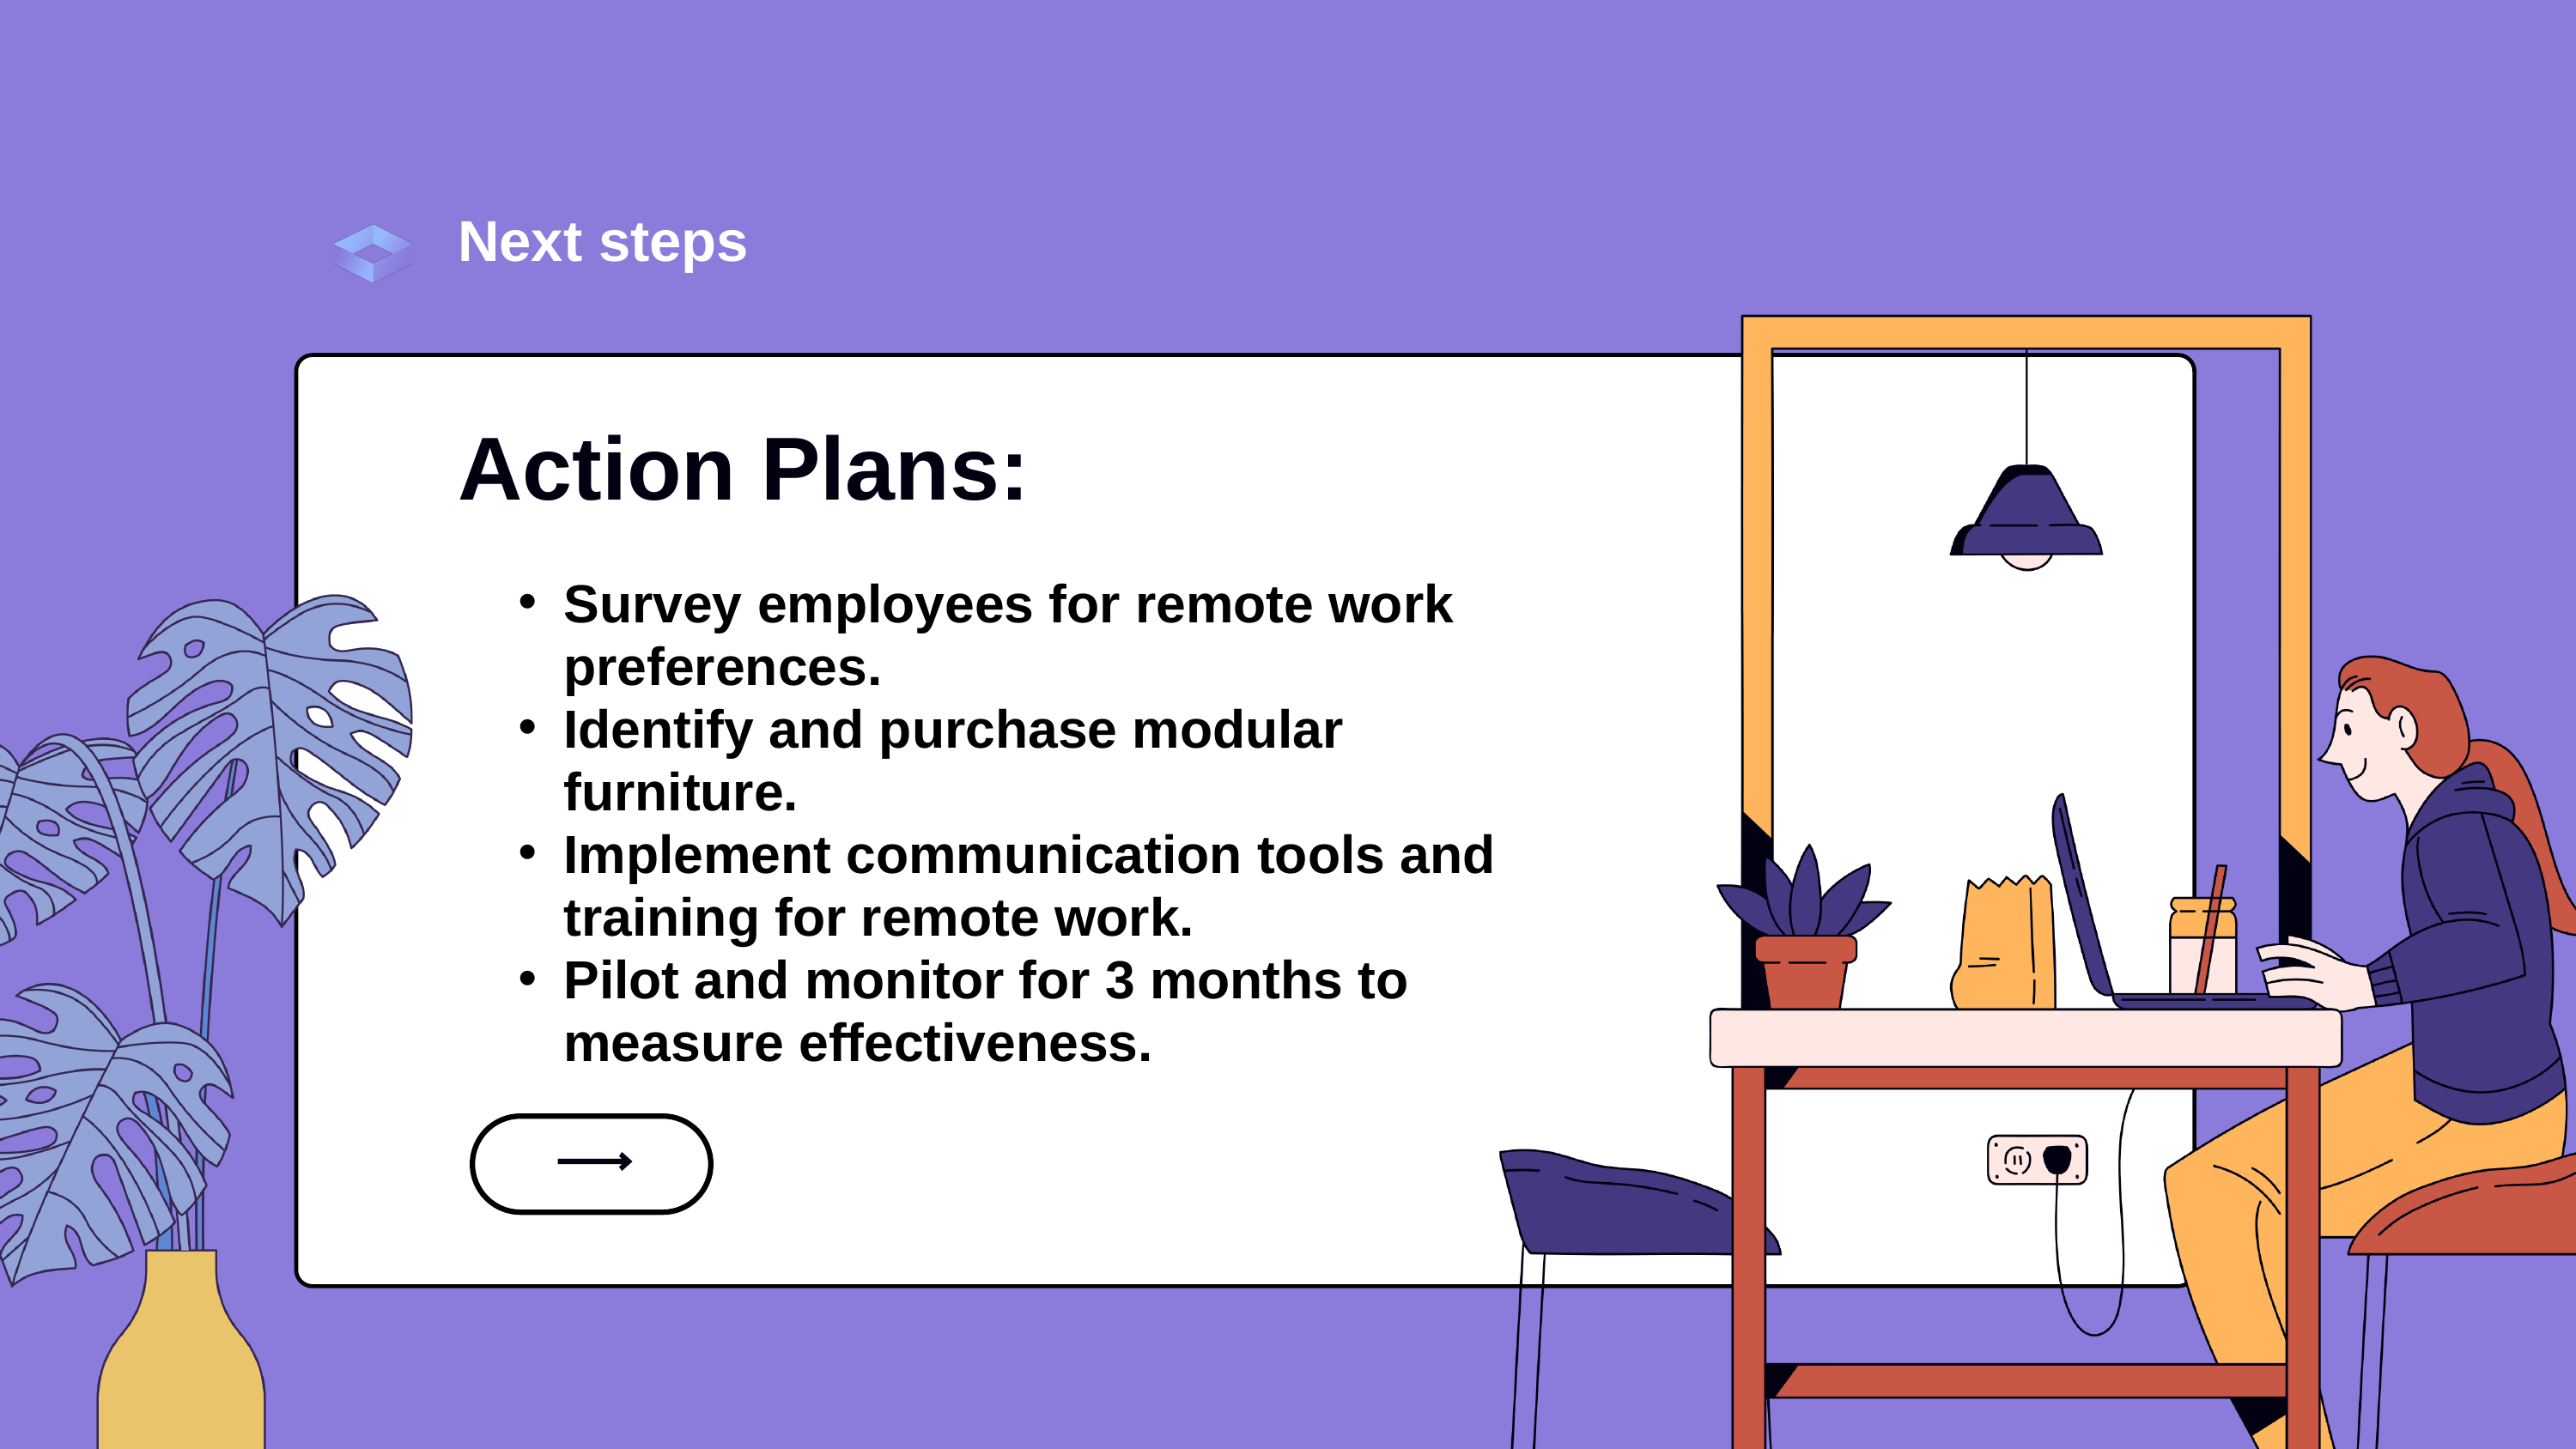

Next steps

Action Plans:
Survey employees for remote work preferences.
Identify and purchase modular furniture.
Implement communication tools and training for remote work.
Pilot and monitor for 3 months to measure effectiveness.